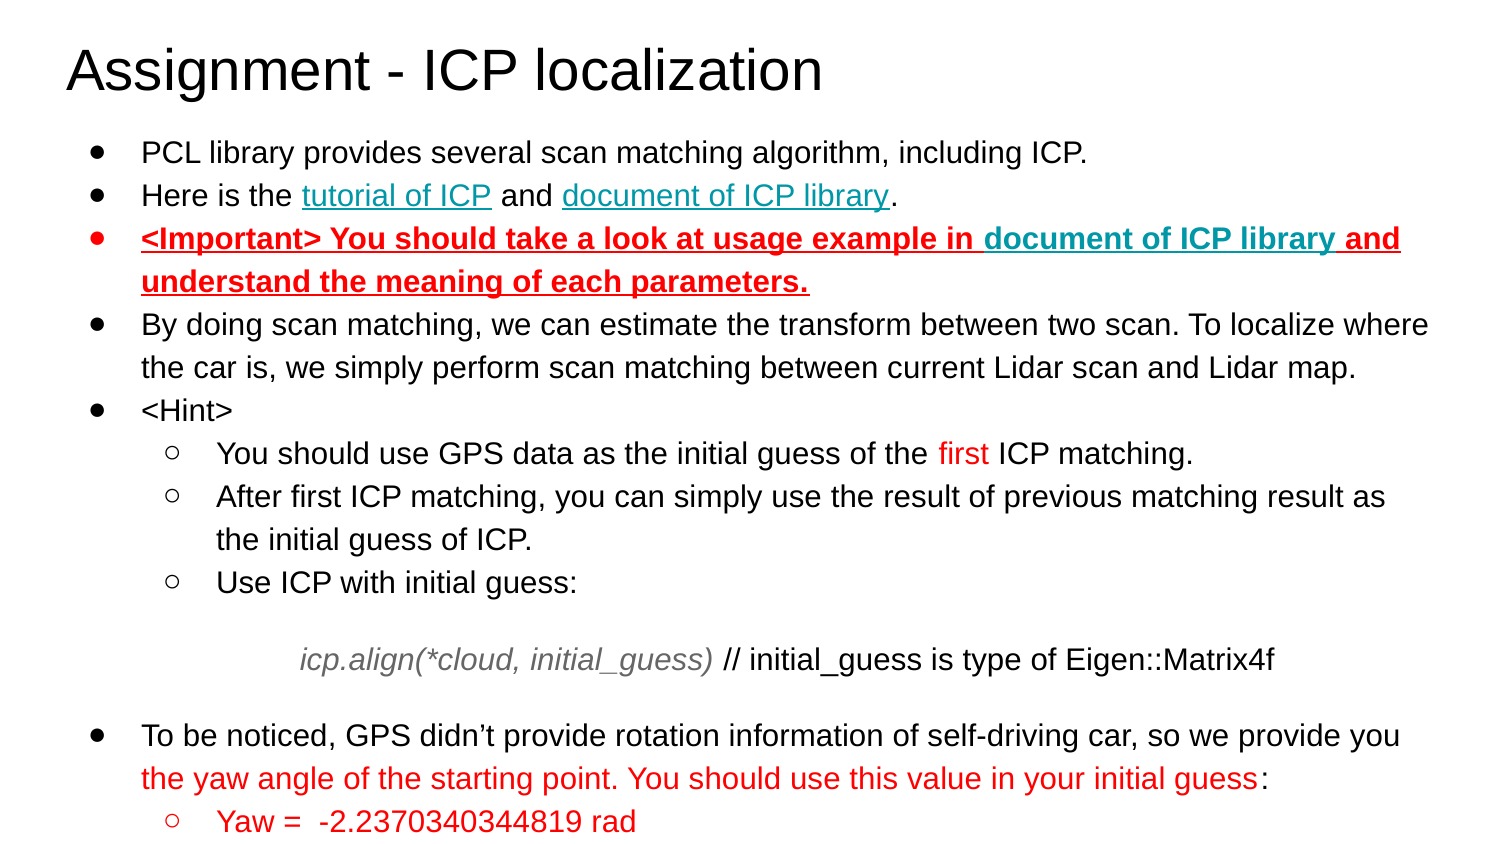

# Assignment - ICP localization
PCL library provides several scan matching algorithm, including ICP.
Here is the tutorial of ICP and document of ICP library.
<Important> You should take a look at usage example in document of ICP library and understand the meaning of each parameters.
By doing scan matching, we can estimate the transform between two scan. To localize where the car is, we simply perform scan matching between current Lidar scan and Lidar map.
<Hint>
You should use GPS data as the initial guess of the first ICP matching.
After first ICP matching, you can simply use the result of previous matching result as the initial guess of ICP.
Use ICP with initial guess:
 icp.align(*cloud, initial_guess) // initial_guess is type of Eigen::Matrix4f
To be noticed, GPS didn’t provide rotation information of self-driving car, so we provide you the yaw angle of the starting point. You should use this value in your initial guess:
Yaw =  -2.2370340344819 rad